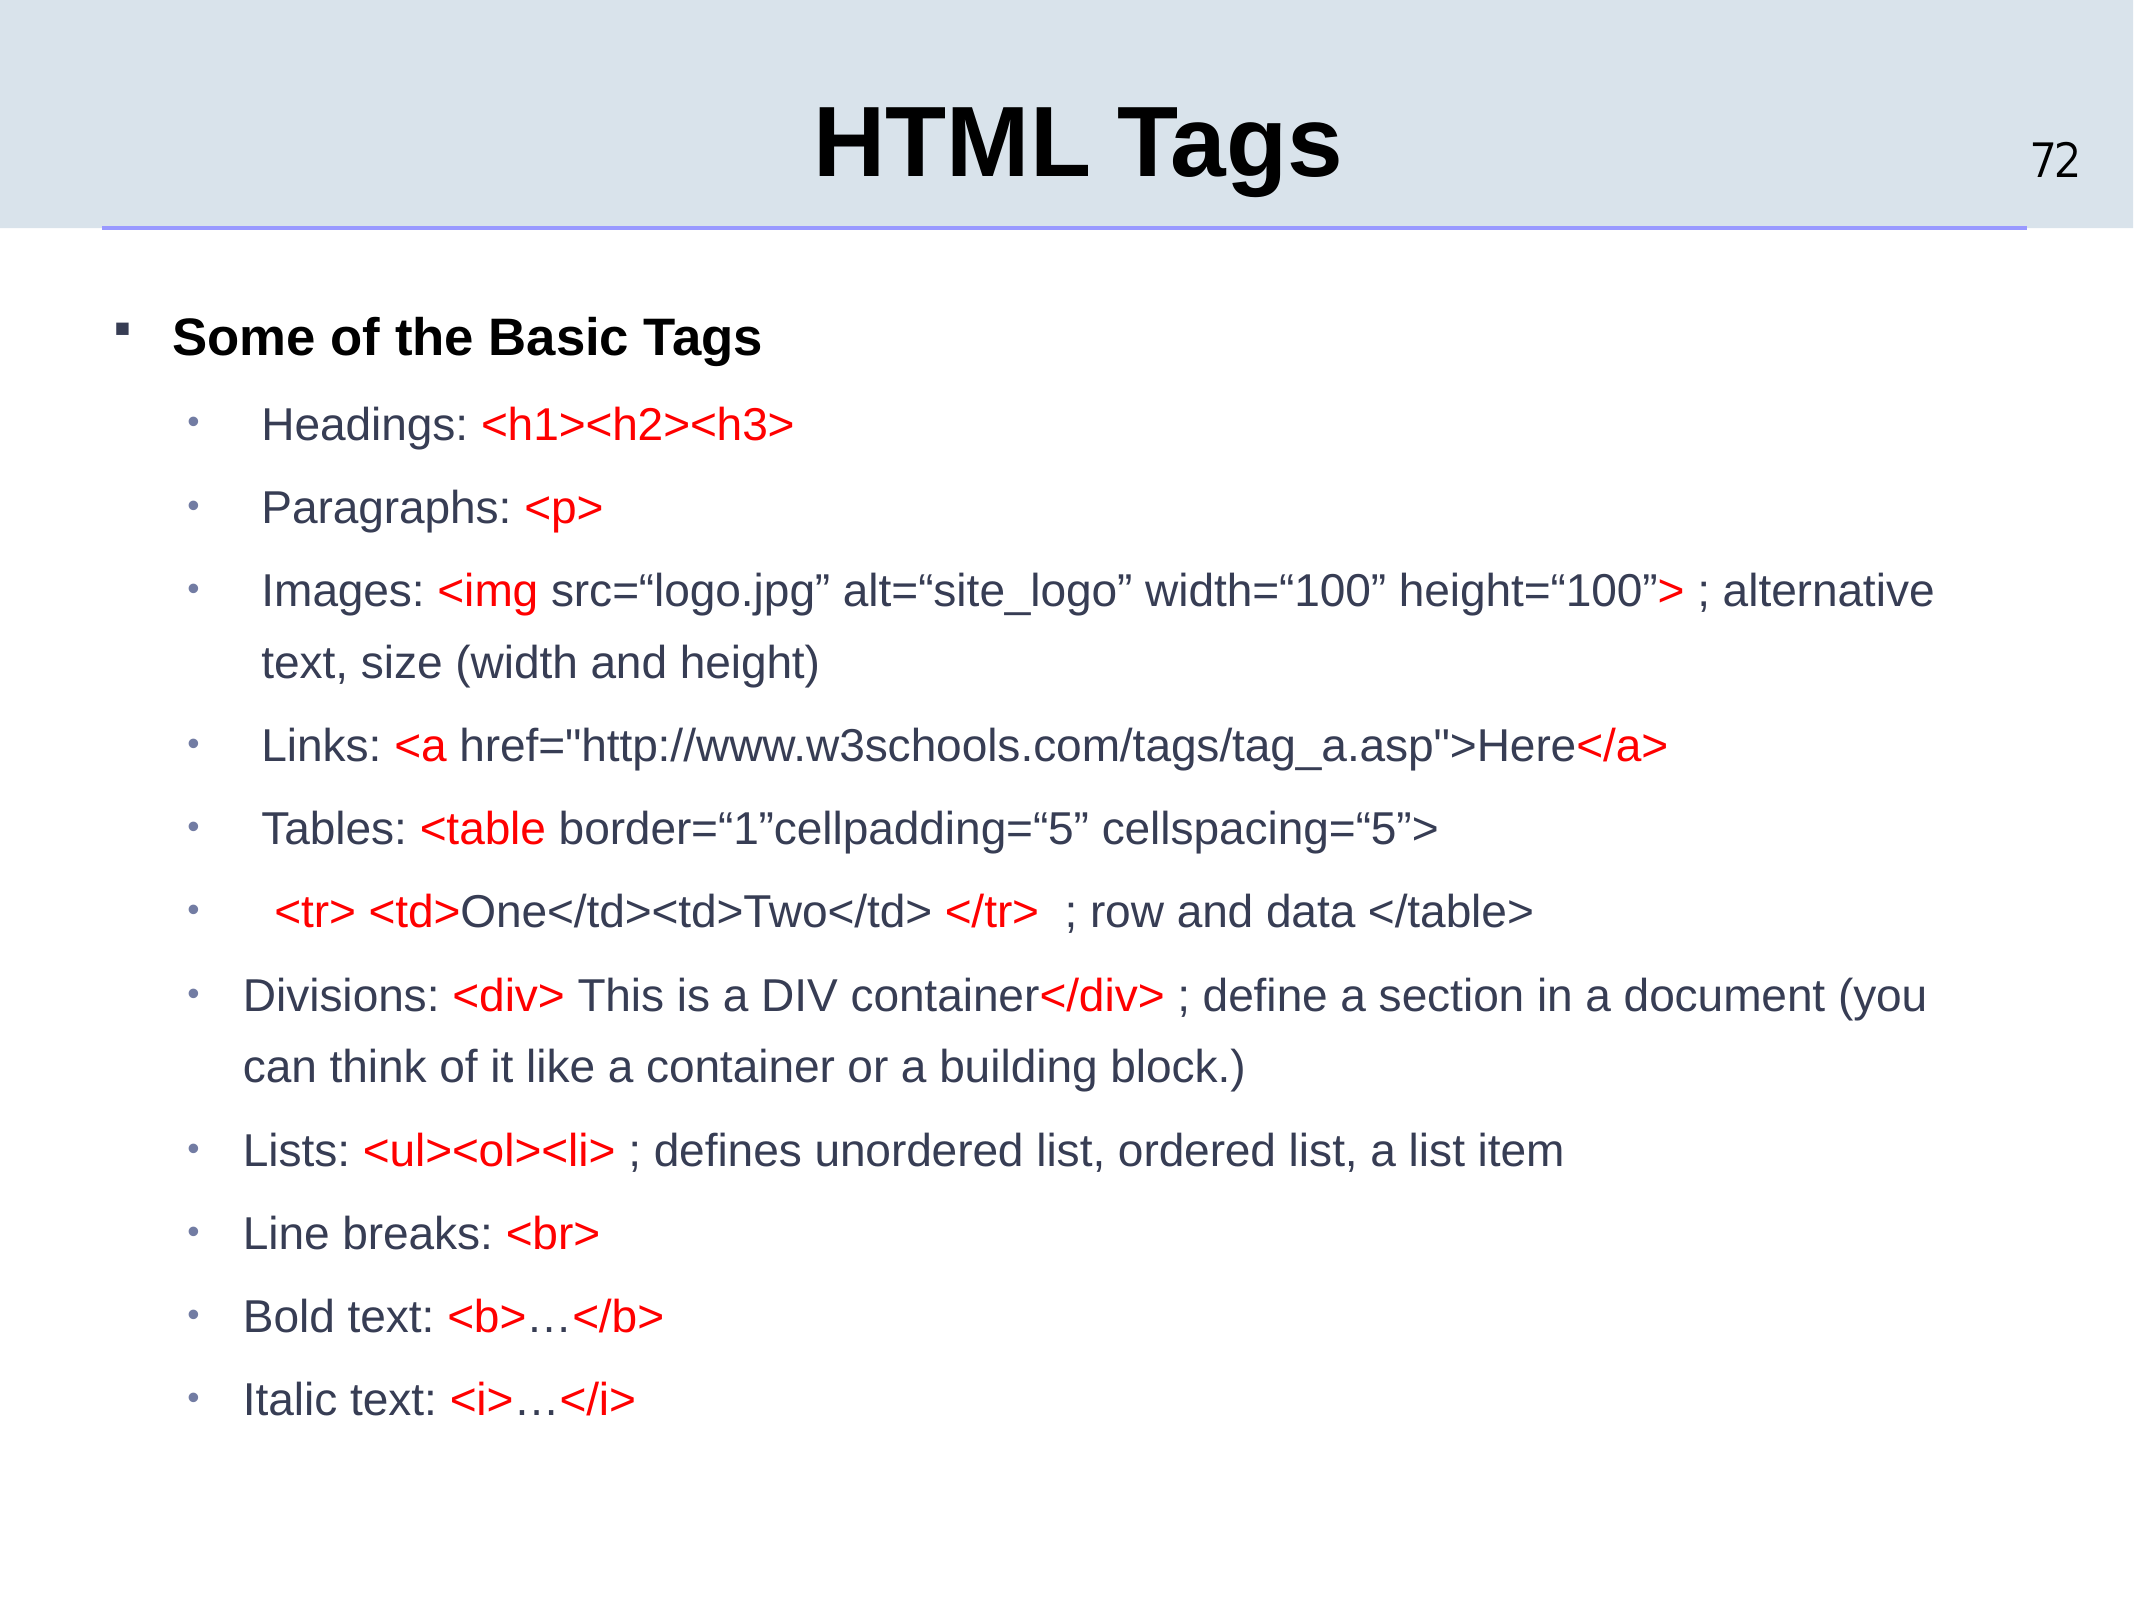

# HTML Tags
72

Some of the Basic Tags
Headings: <h1><h2><h3>
Paragraphs: <p>
Images: <img src=“logo.jpg” alt=“site_logo” width=“100” height=“100”> ; alternative text, size (width and height)
Links: <a href="http://www.w3schools.com/tags/tag_a.asp">Here</a>
Tables: <table border=“1”cellpadding=“5” cellspacing=“5”>
 <tr> <td>One</td><td>Two</td> </tr>  ; row and data </table>
Divisions: <div> This is a DIV container</div> ; define a section in a document (you can think of it like a container or a building block.)
Lists: <ul><ol><li> ; defines unordered list, ordered list, a list item
Line breaks: <br>
Bold text: <b>…</b>
Italic text: <i>…</i>